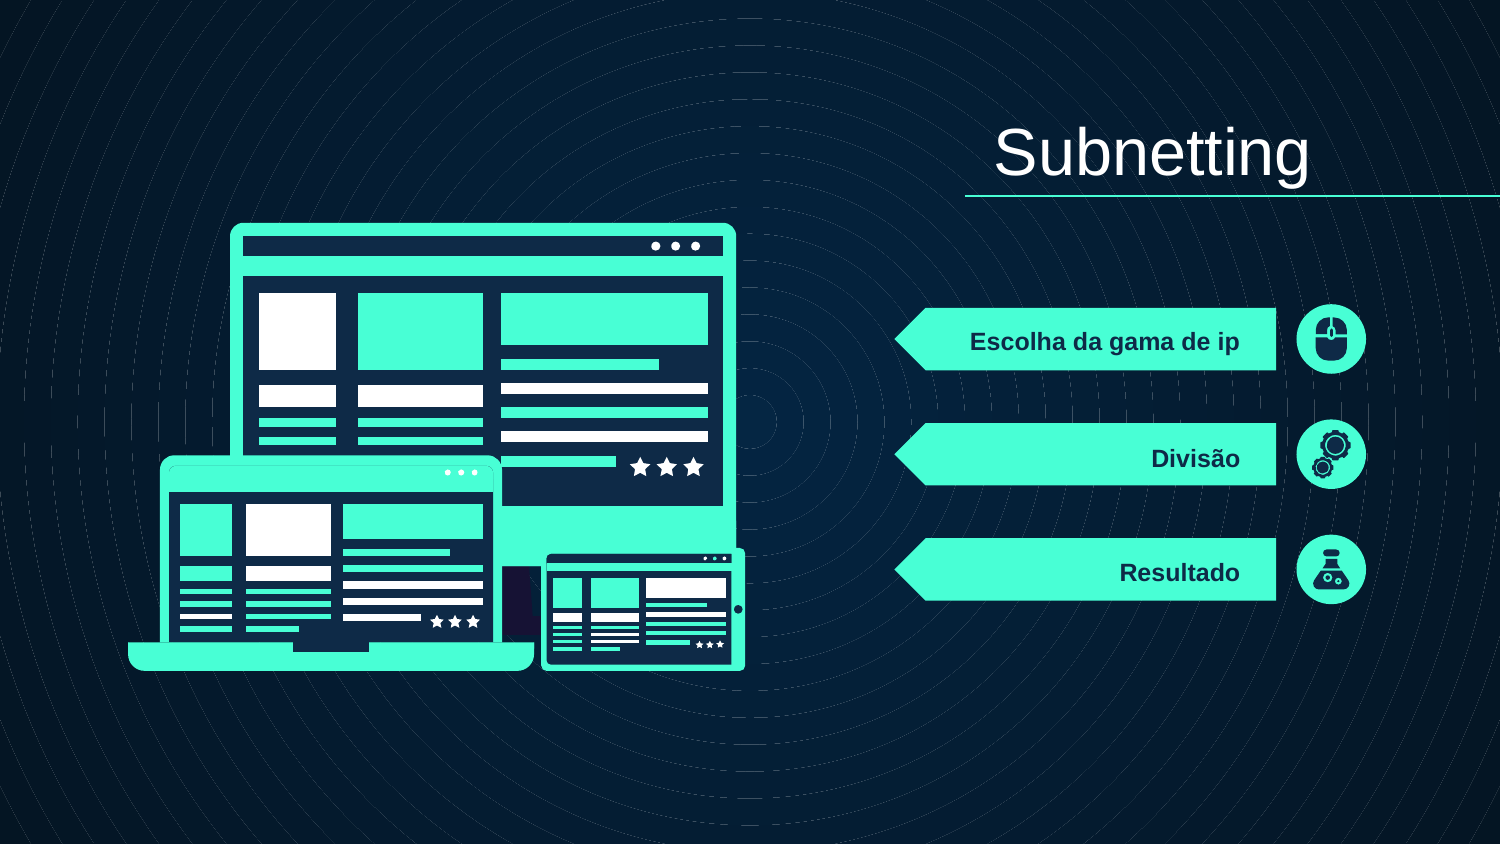

Subnetting

# Escolha da gama de ip

Divisão

Resultado